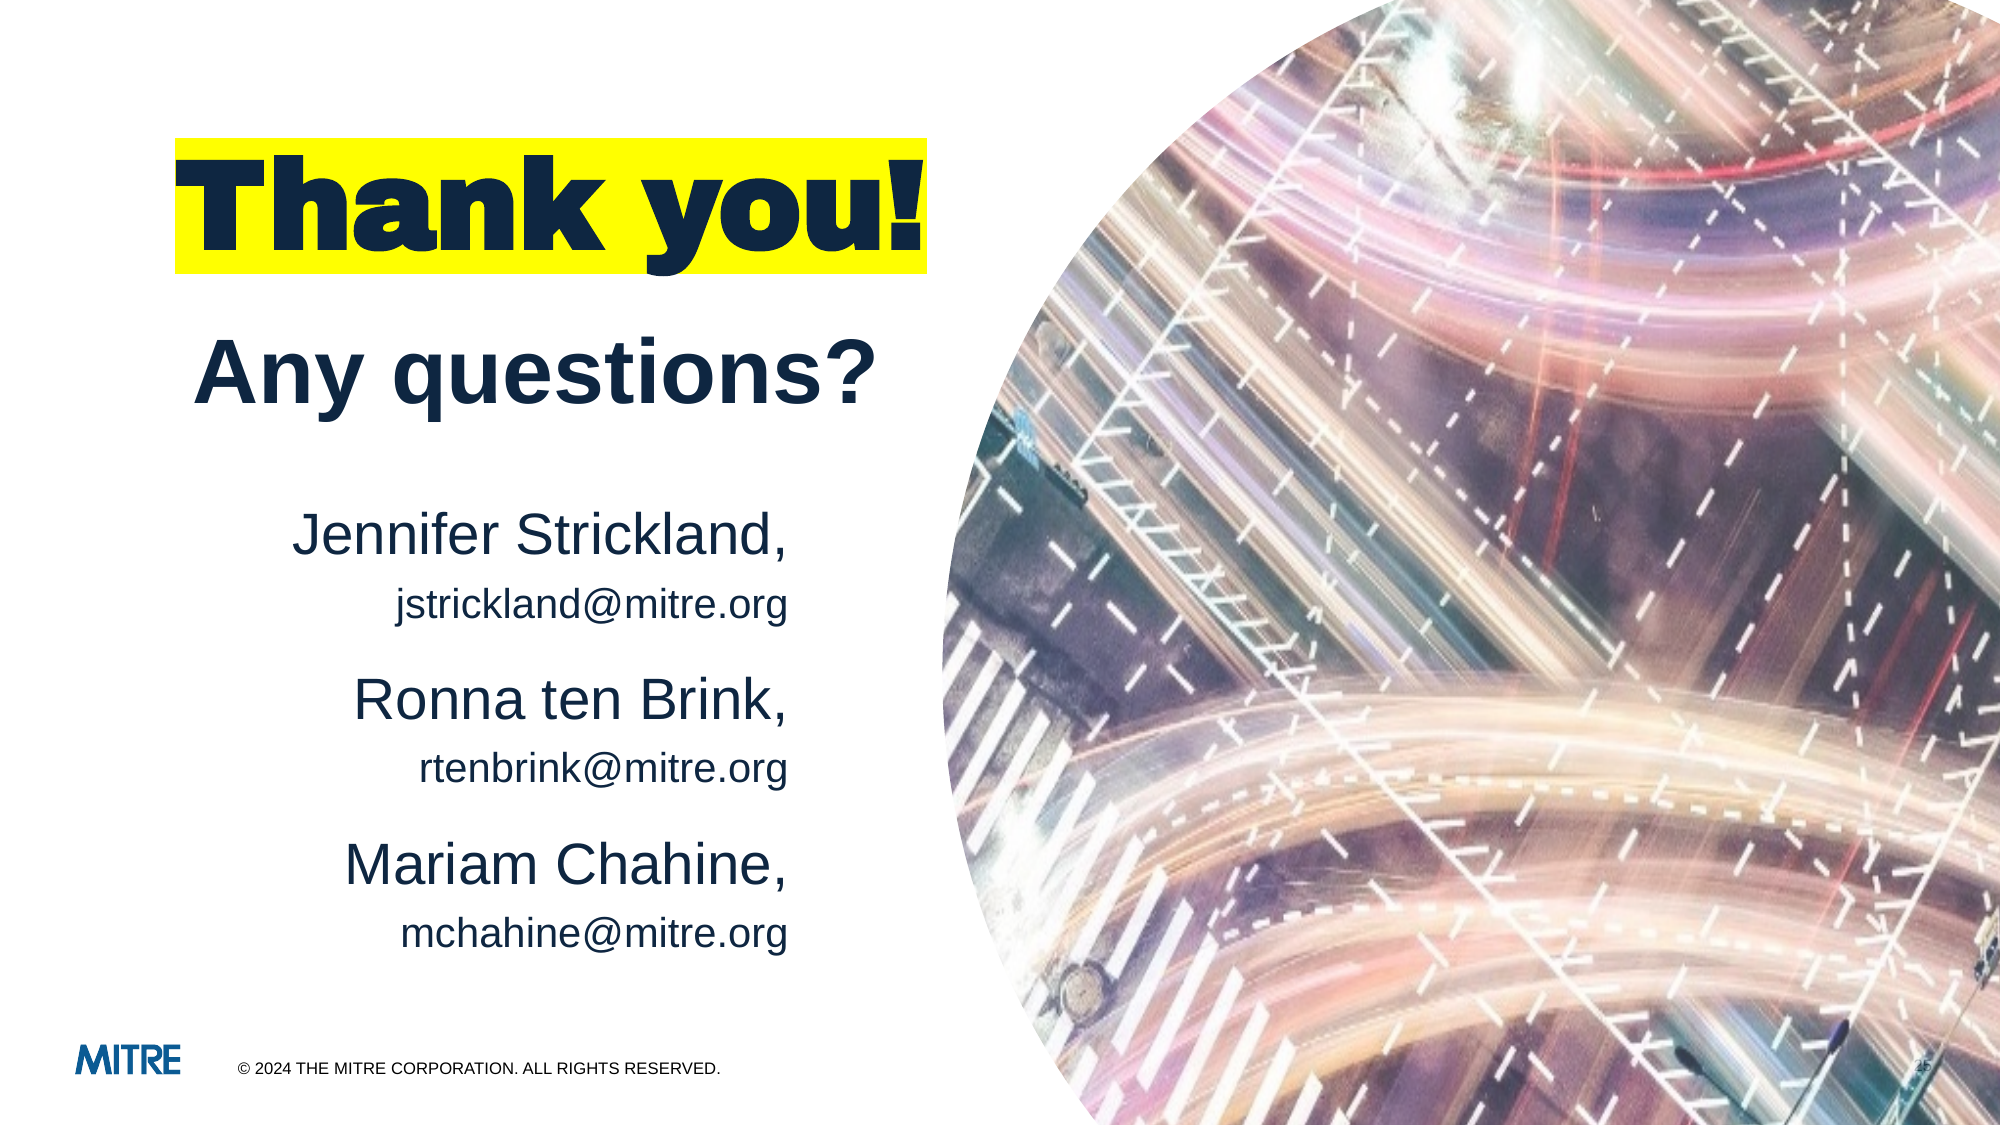

# Thank you!
Any questions?
Jennifer Strickland, jstrickland@mitre.org
Ronna ten Brink,
rtenbrink@mitre.org
Mariam Chahine,
mchahine@mitre.org
© 2024 THE MITRE CORPORATION. ALL RIGHTS RESERVED.
25